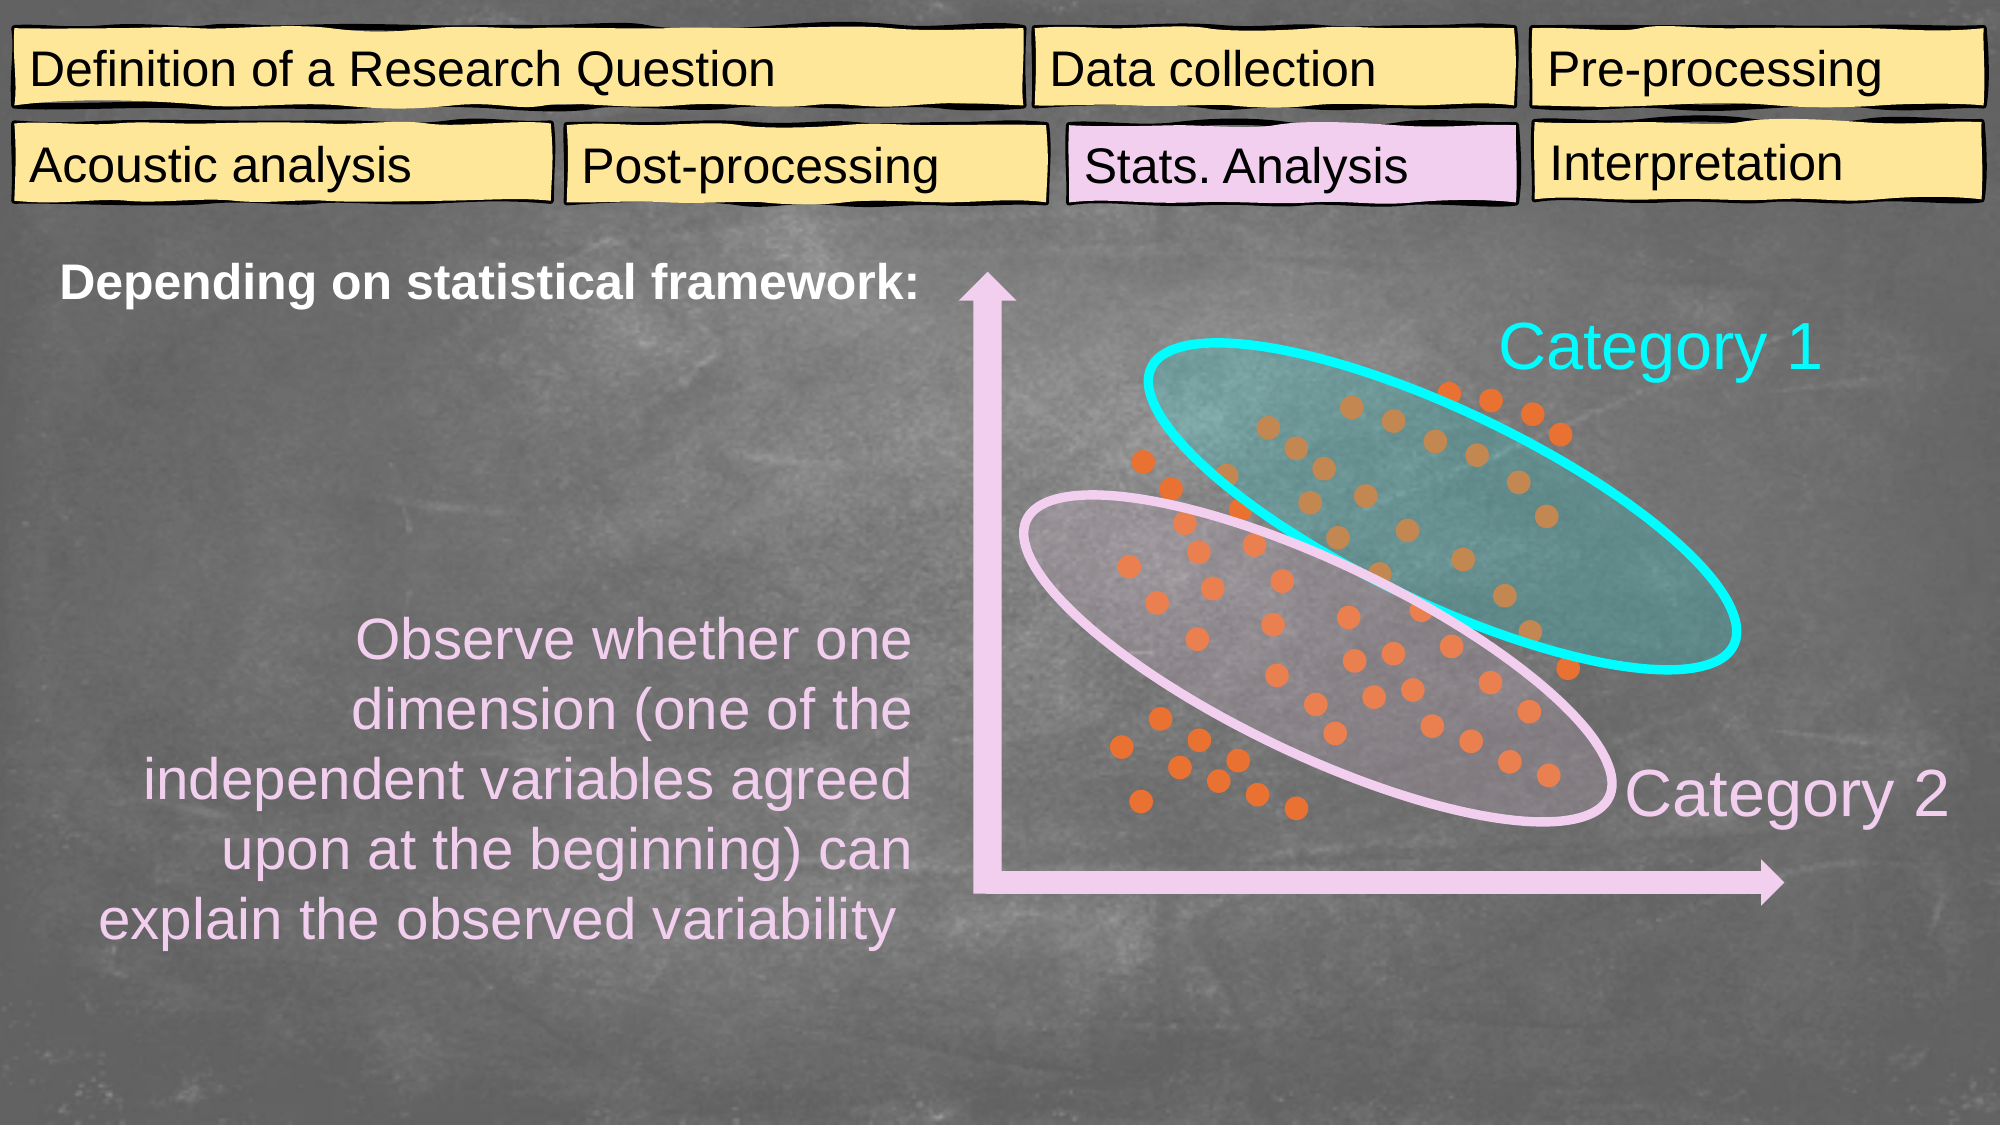

Definition of a Research Question
Data collection
Pre-processing
Interpretation
Acoustic analysis
Post-processing
Stats. Analysis

Depending on statistical framework:

Category 1

Observe whether one dimension (one of the independent variables agreed upon at the beginning) can explain the observed variability
Category 2